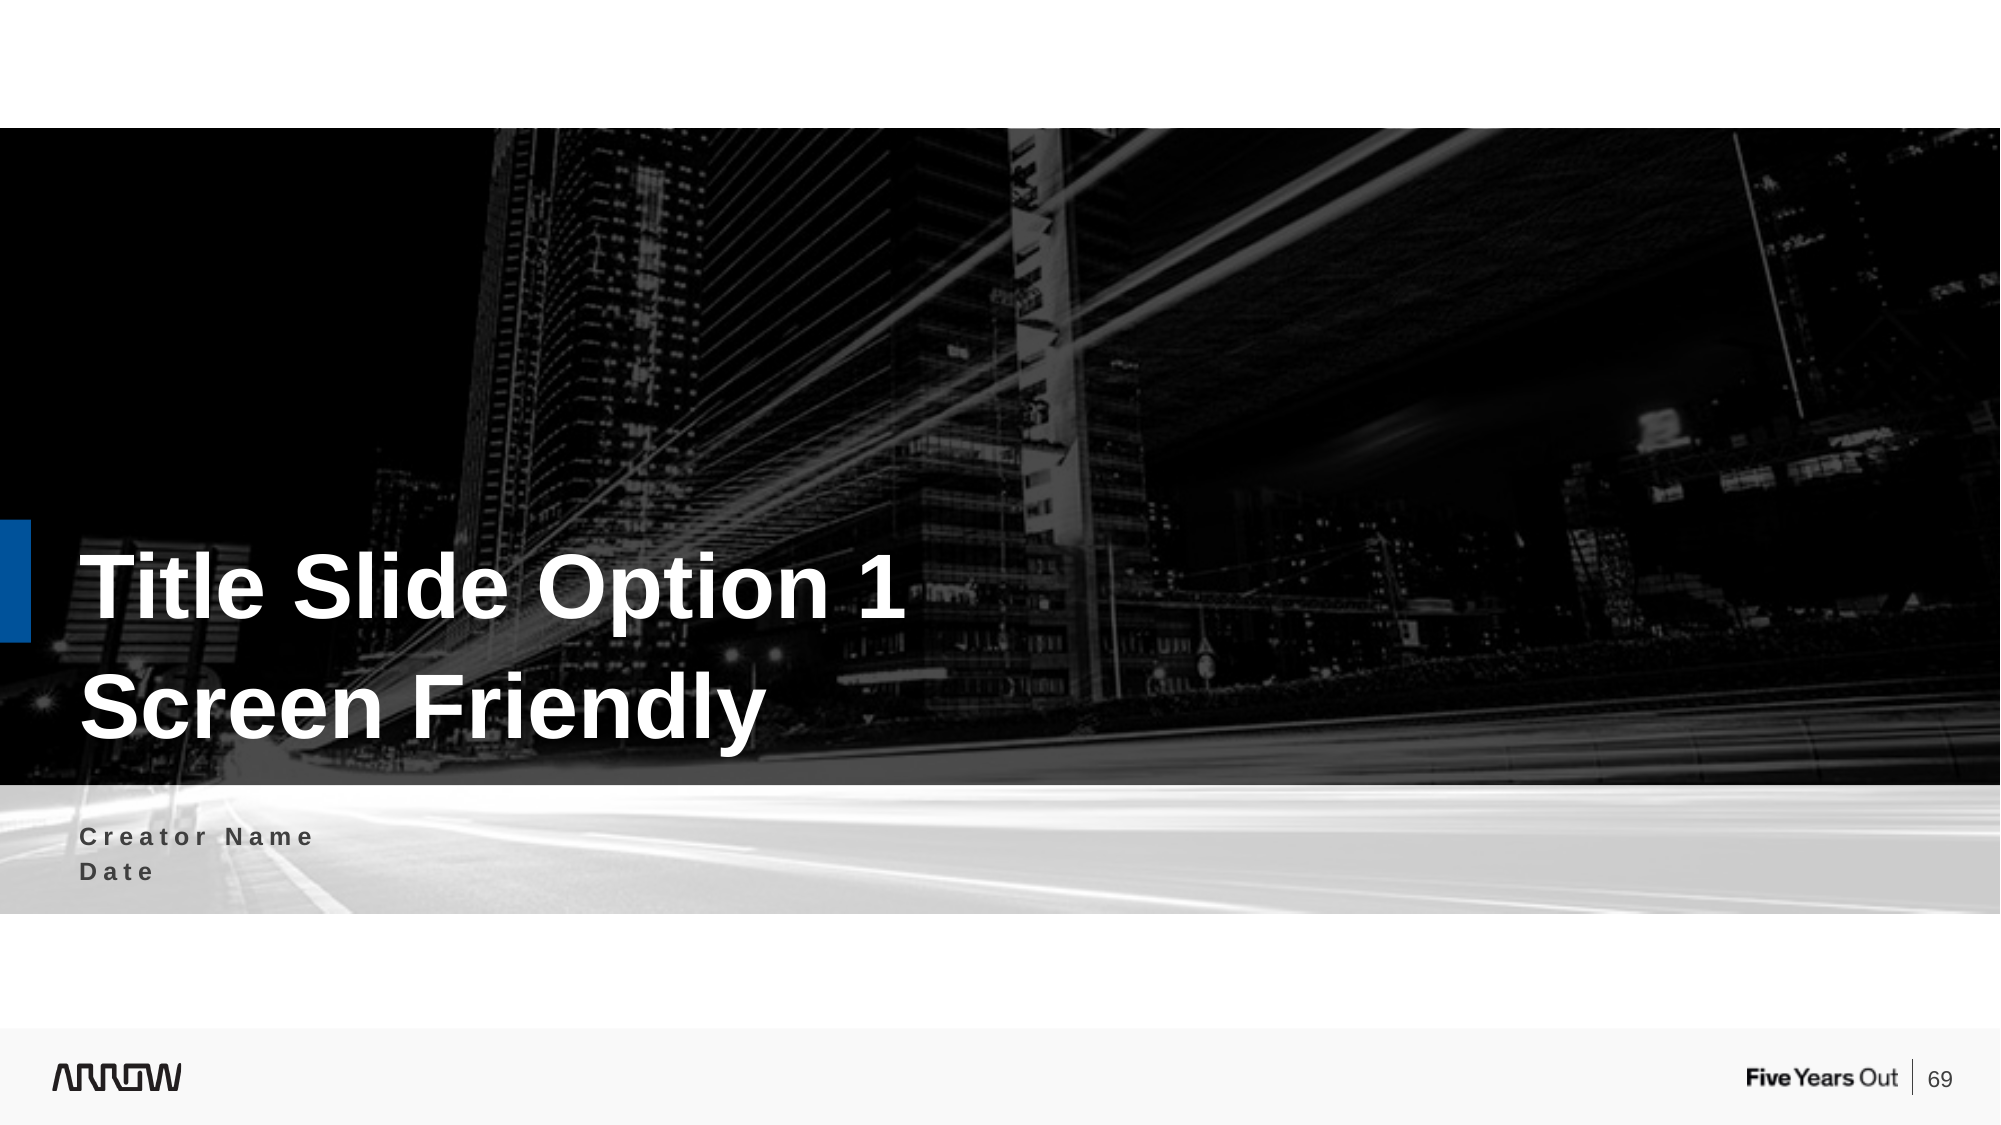

Title Slide Option 1
Screen Friendly

Creator Name
Date